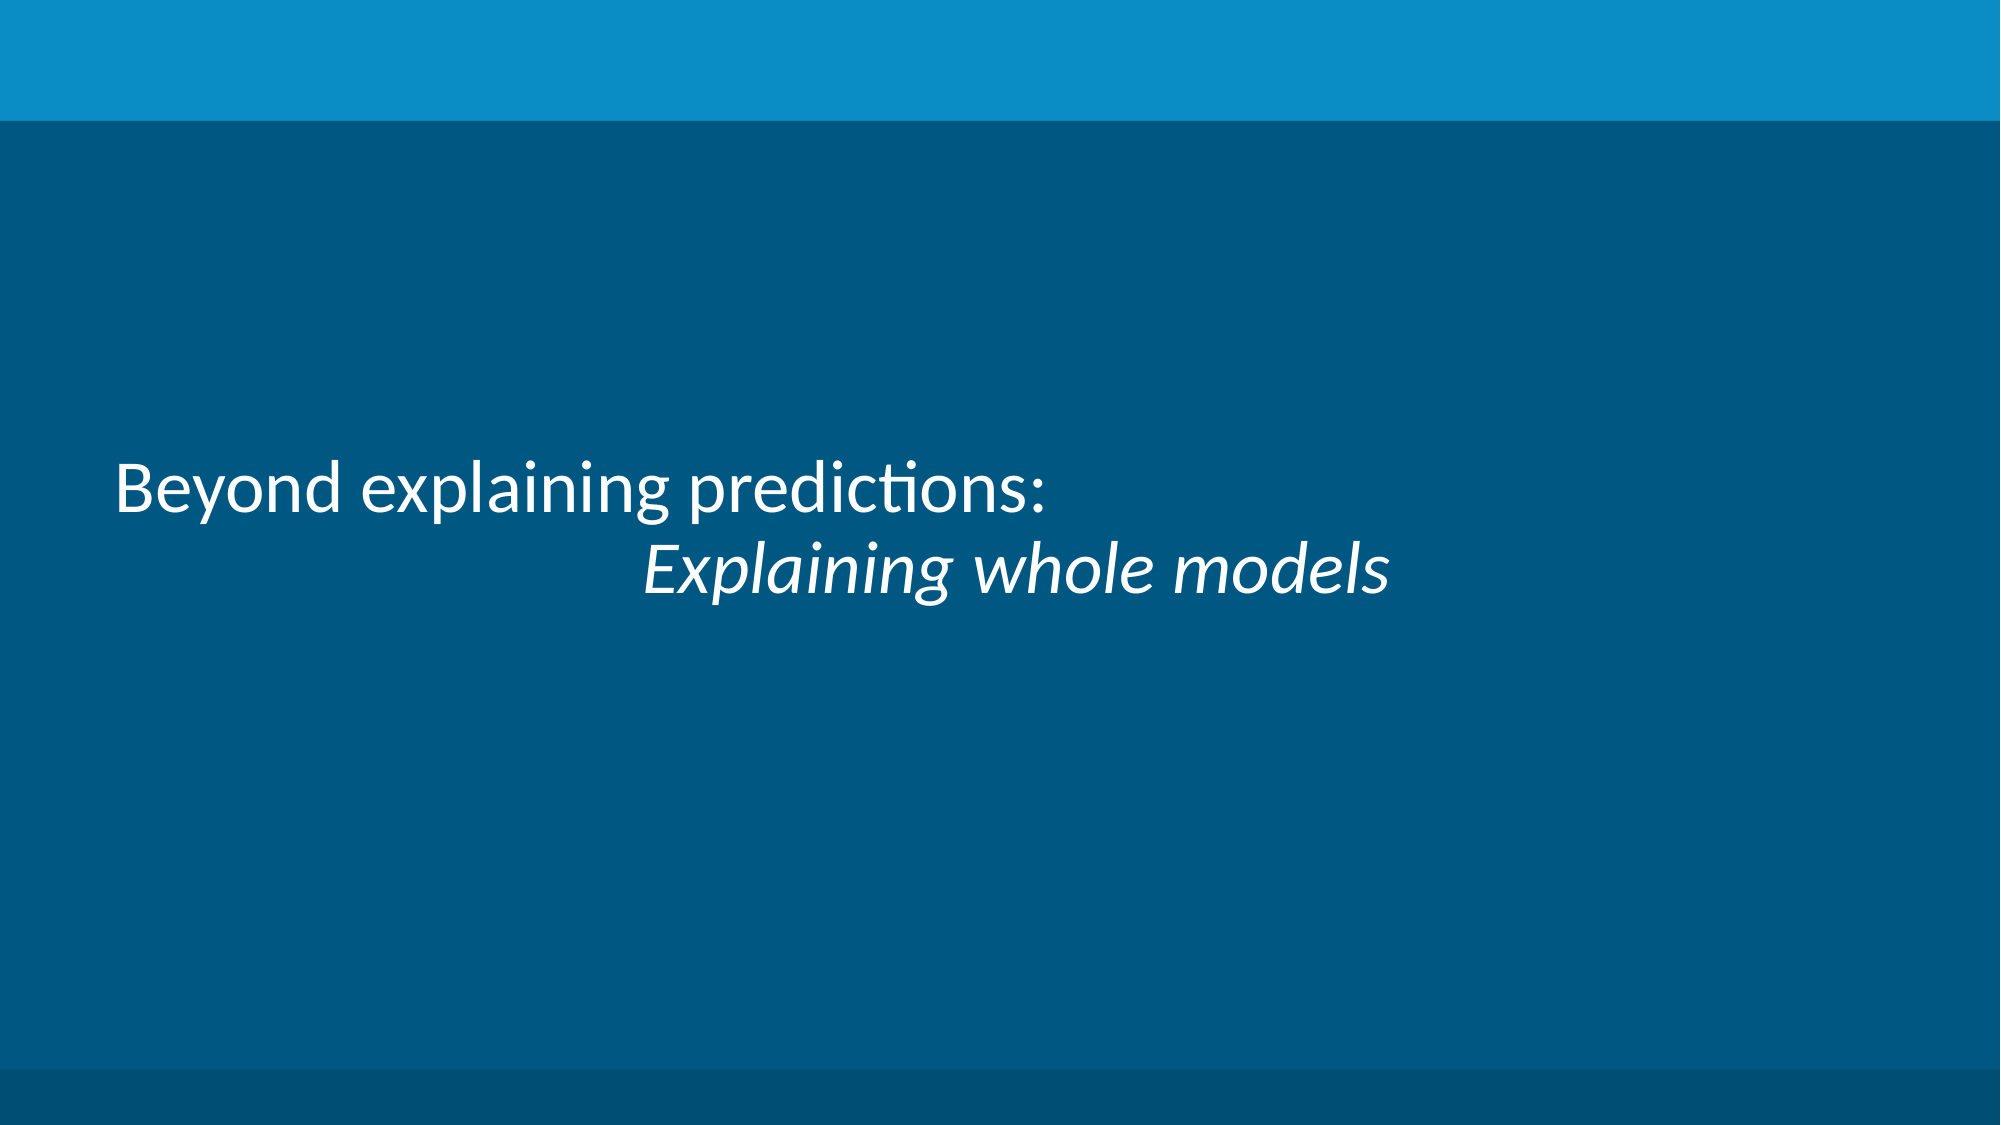

# Beyond explaining predictions: Explaining whole models